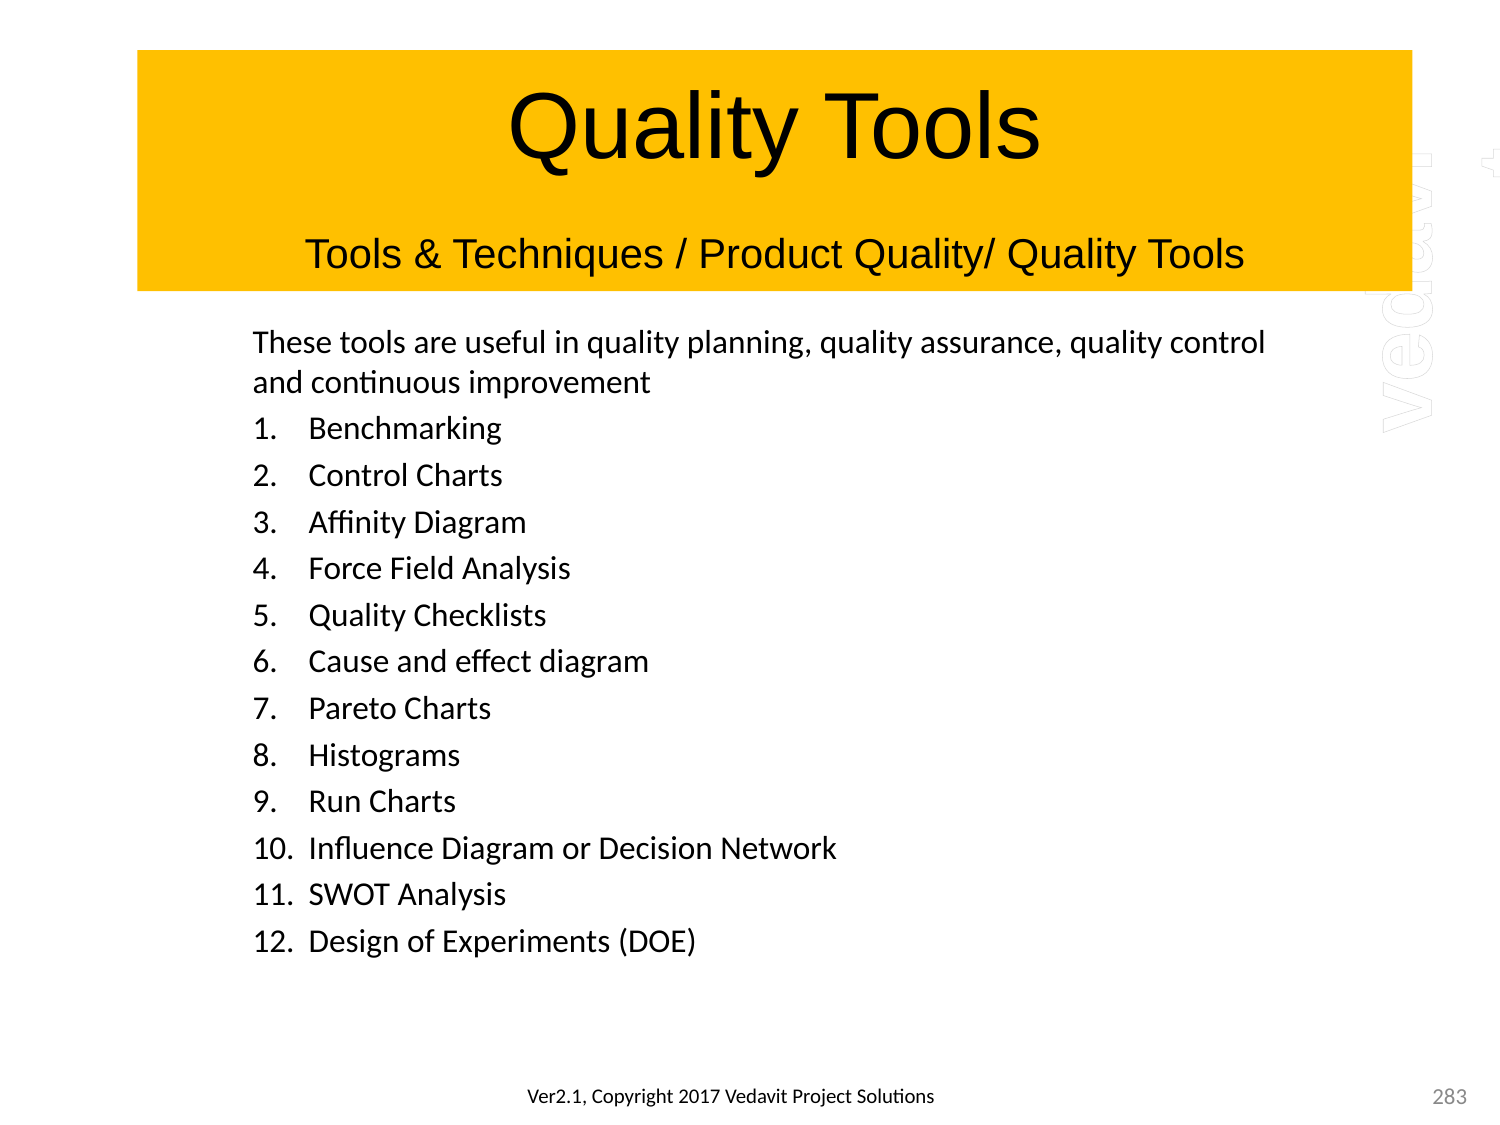

# Quality Tools Tools & Techniques / Product Quality/ Quality Tools
These tools are useful in quality planning, quality assurance, quality control and continuous improvement
Benchmarking
Control Charts
Affinity Diagram
Force Field Analysis
Quality Checklists
Cause and effect diagram
Pareto Charts
Histograms
Run Charts
Influence Diagram or Decision Network
SWOT Analysis
Design of Experiments (DOE)
283